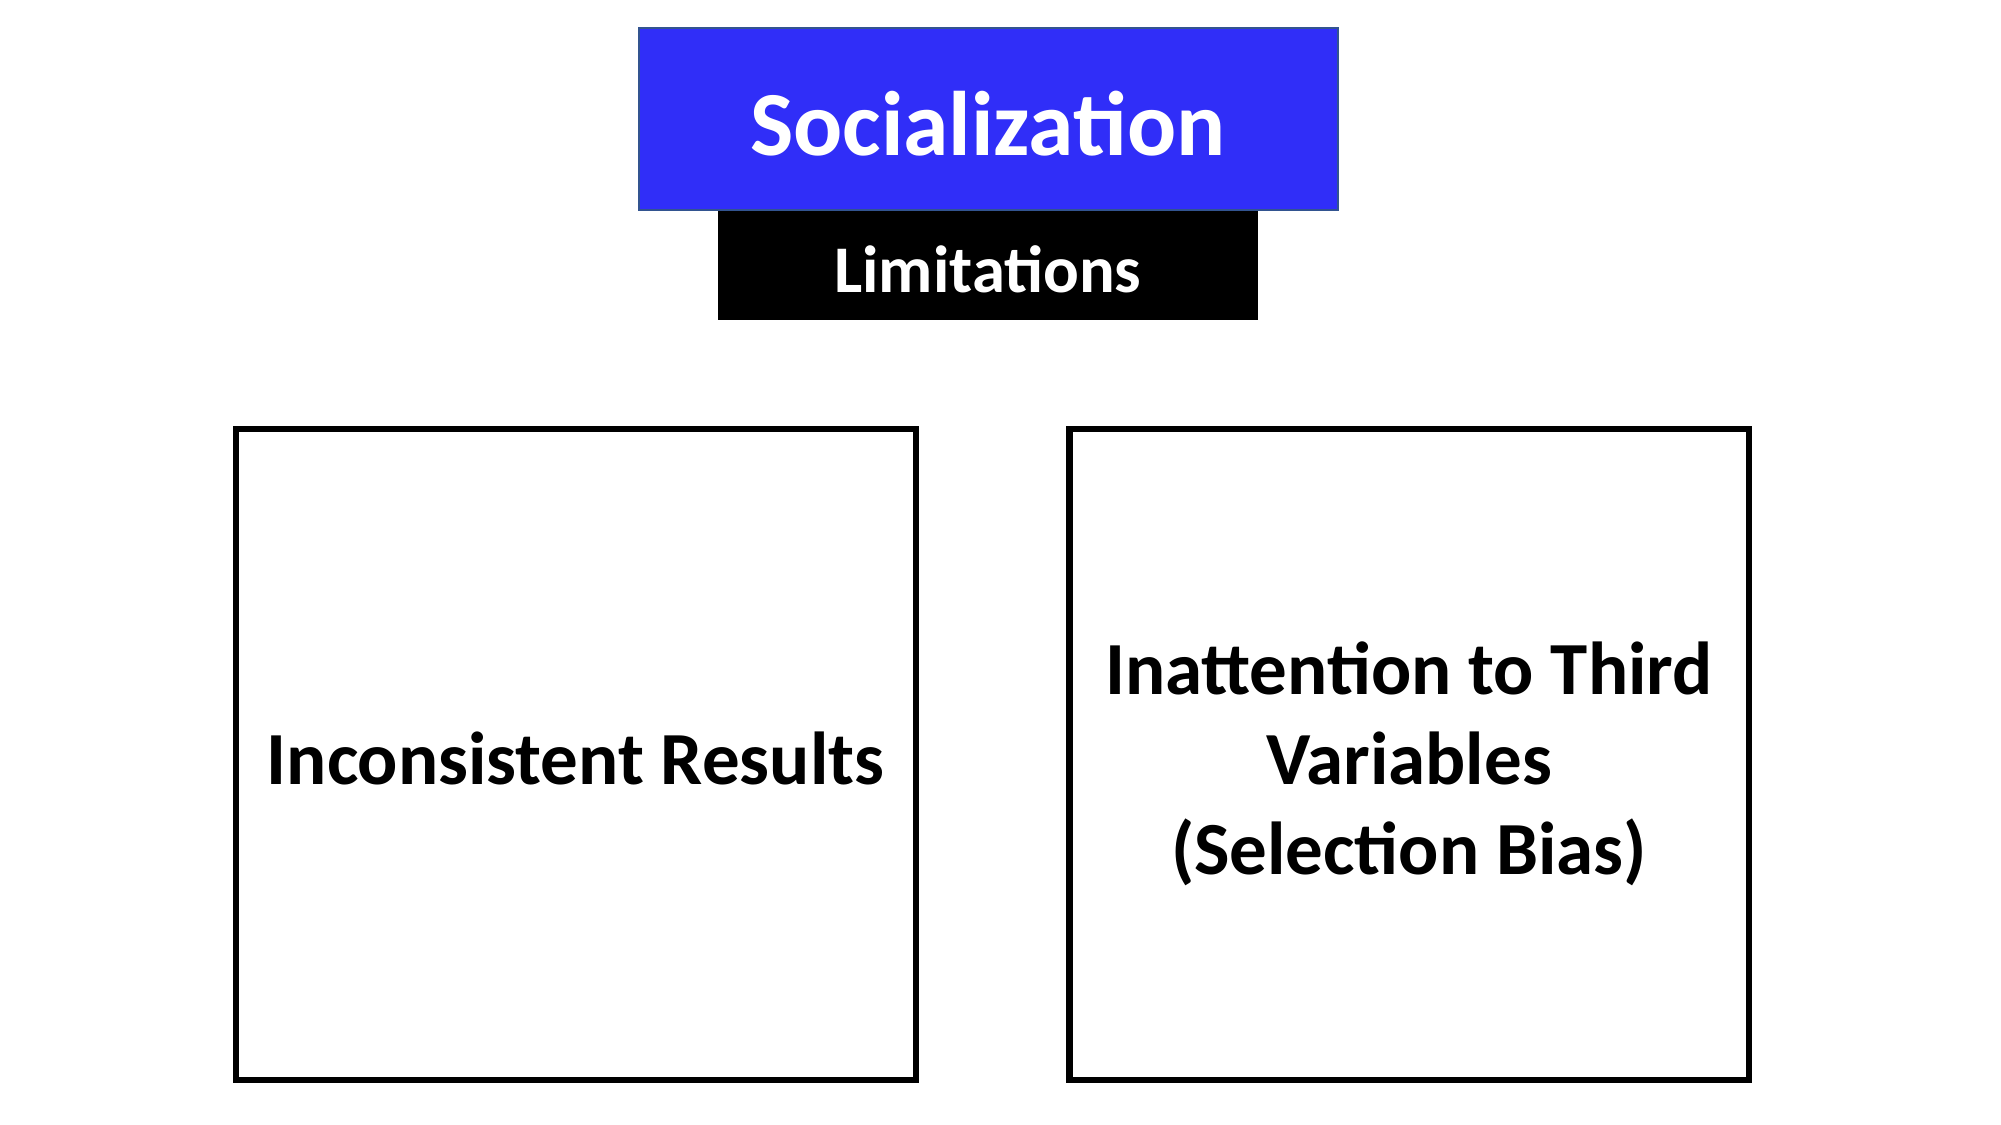

Socialization
Limitations
Inconsistent Results
Inattention to Third Variables
(Selection Bias)